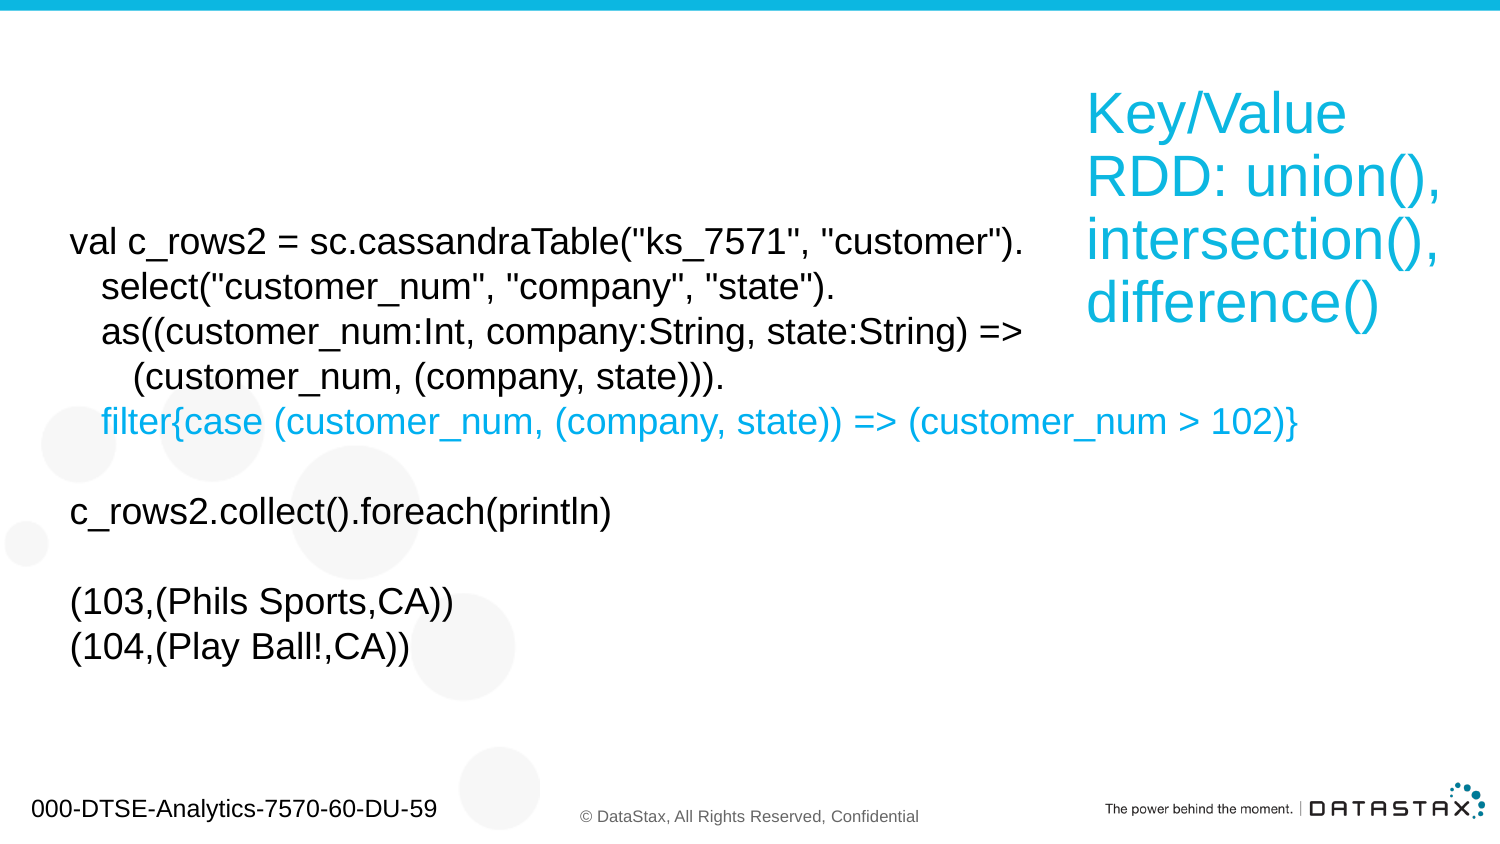

val c_rows2 = sc.cassandraTable("ks_7571", "customer").
   select("customer_num", "company", "state").
   as((customer_num:Int, company:String, state:String) =>
      (customer_num, (company, state))).
   filter{case (customer_num, (company, state)) => (customer_num > 102)}

c_rows2.collect().foreach(println)

(103,(Phils Sports,CA))
(104,(Play Ball!,CA))
# Key/Value RDD: union(), intersection(), difference()
000-DTSE-Analytics-7570-60-DU-59